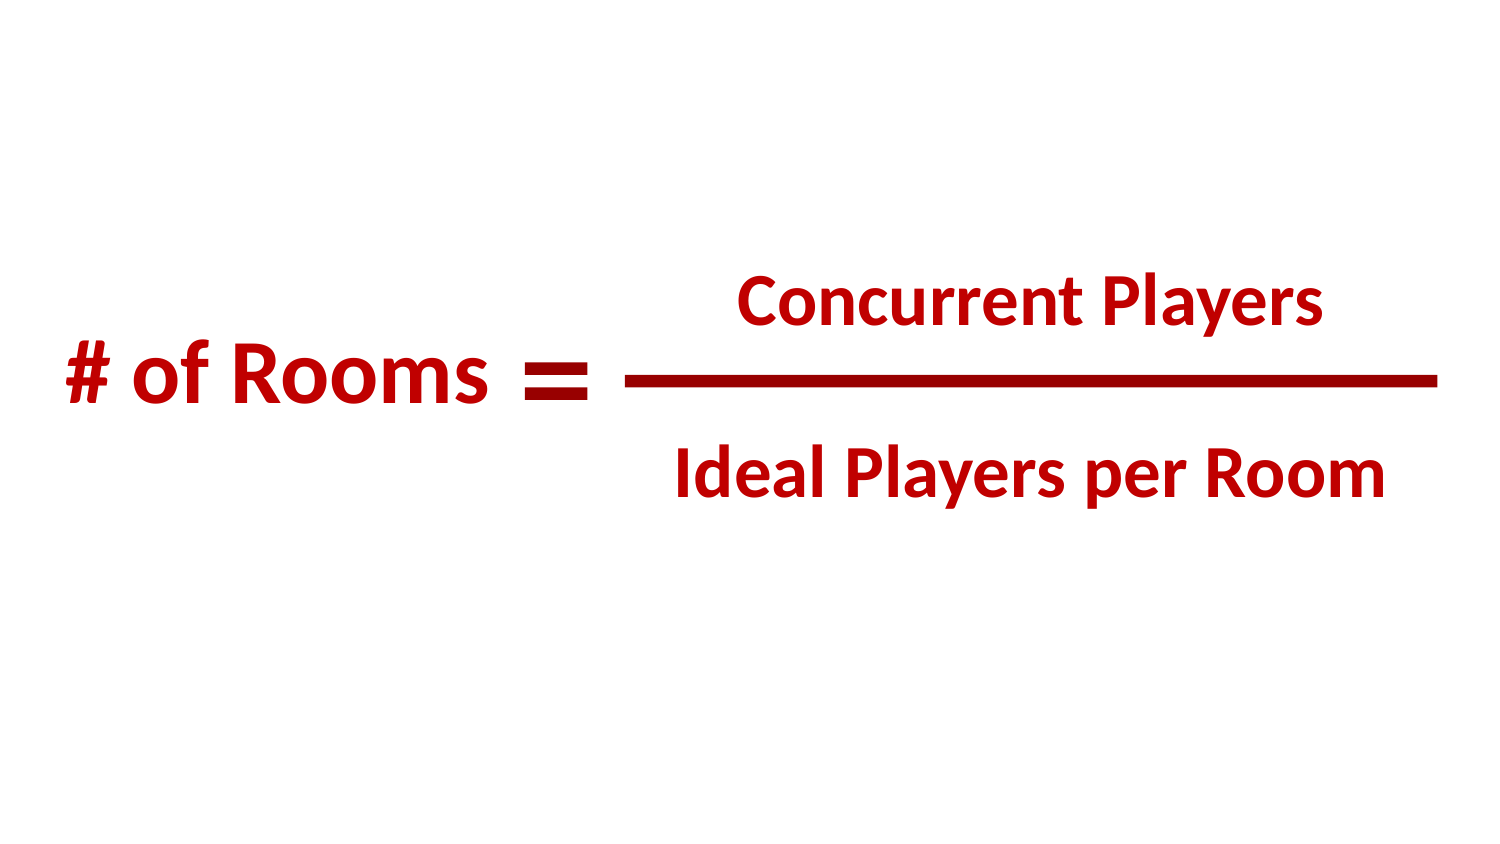

Concurrent Players
# # of Rooms

Ideal Players per Room